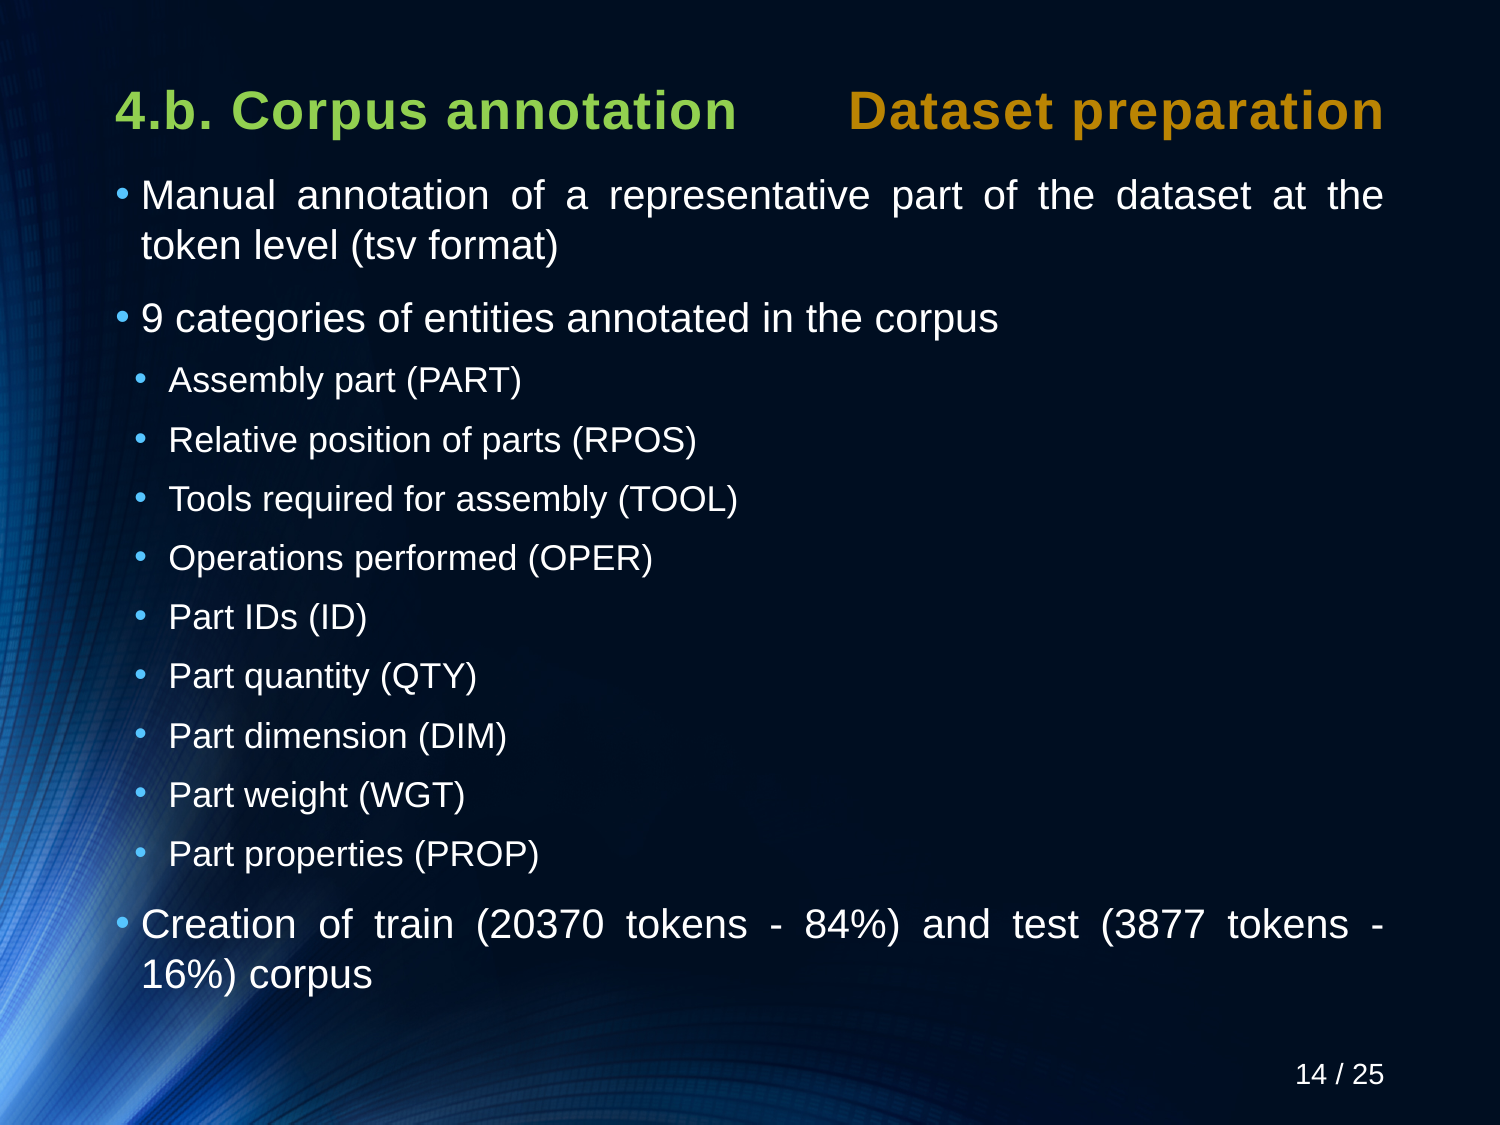

# 4.b. Corpus annotation
Dataset preparation
Manual annotation of a representative part of the dataset at the token level (tsv format)
9 categories of entities annotated in the corpus
Assembly part (PART)
Relative position of parts (RPOS)
Tools required for assembly (TOOL)
Operations performed (OPER)
Part IDs (ID)
Part quantity (QTY)
Part dimension (DIM)
Part weight (WGT)
Part properties (PROP)
Creation of train (20370 tokens - 84%) and test (3877 tokens - 16%) corpus
14 / 25